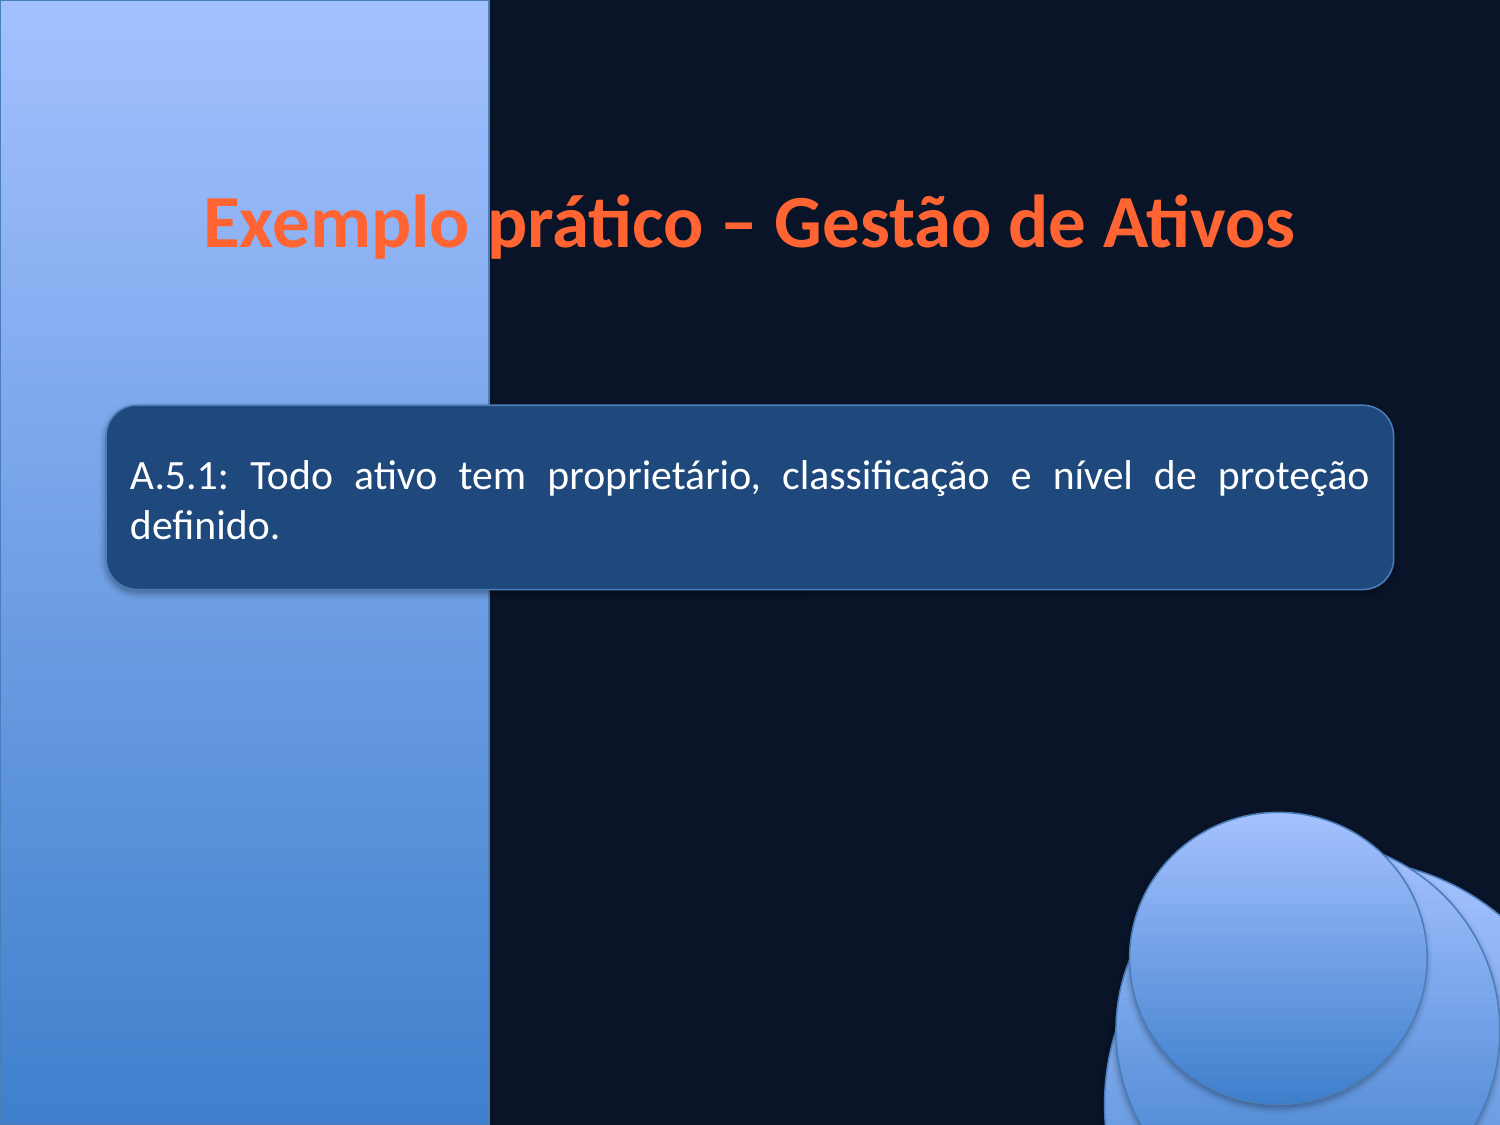

Exemplo prático – Gestão de Ativos
A.5.1: Todo ativo tem proprietário, classificação e nível de proteção definido.